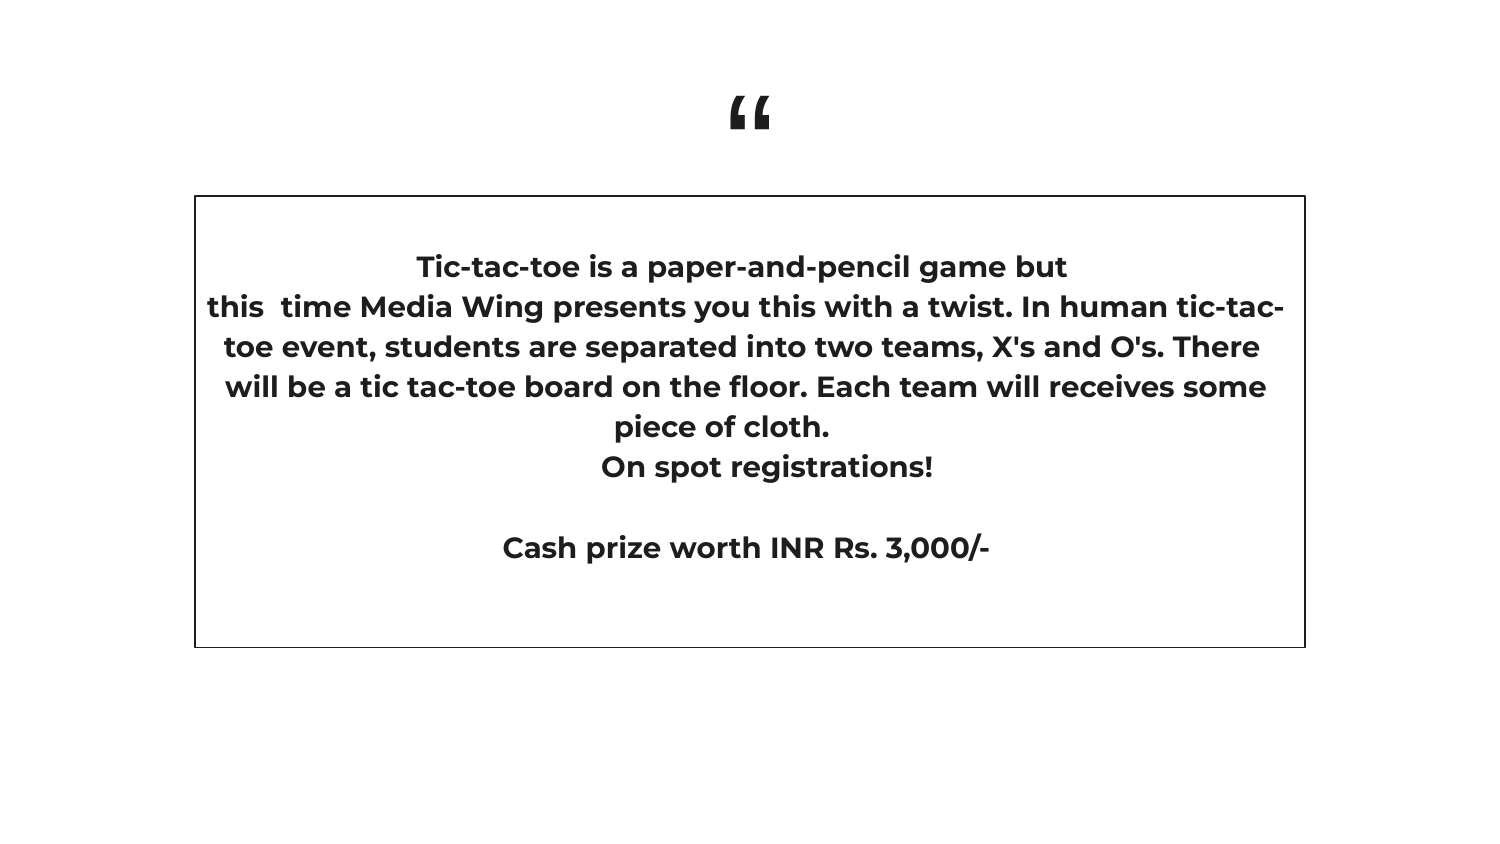

Tic-tac-toe is a paper-and-pencil game but
this  time Media Wing presents you this with a twist. In human tic-tac-toe event, students are separated into two teams, X's and O's. There  will be a tic tac-toe board on the floor. Each team will receives some piece of cloth.
      On spot registrations!

Cash prize worth INR Rs. 3,000/-